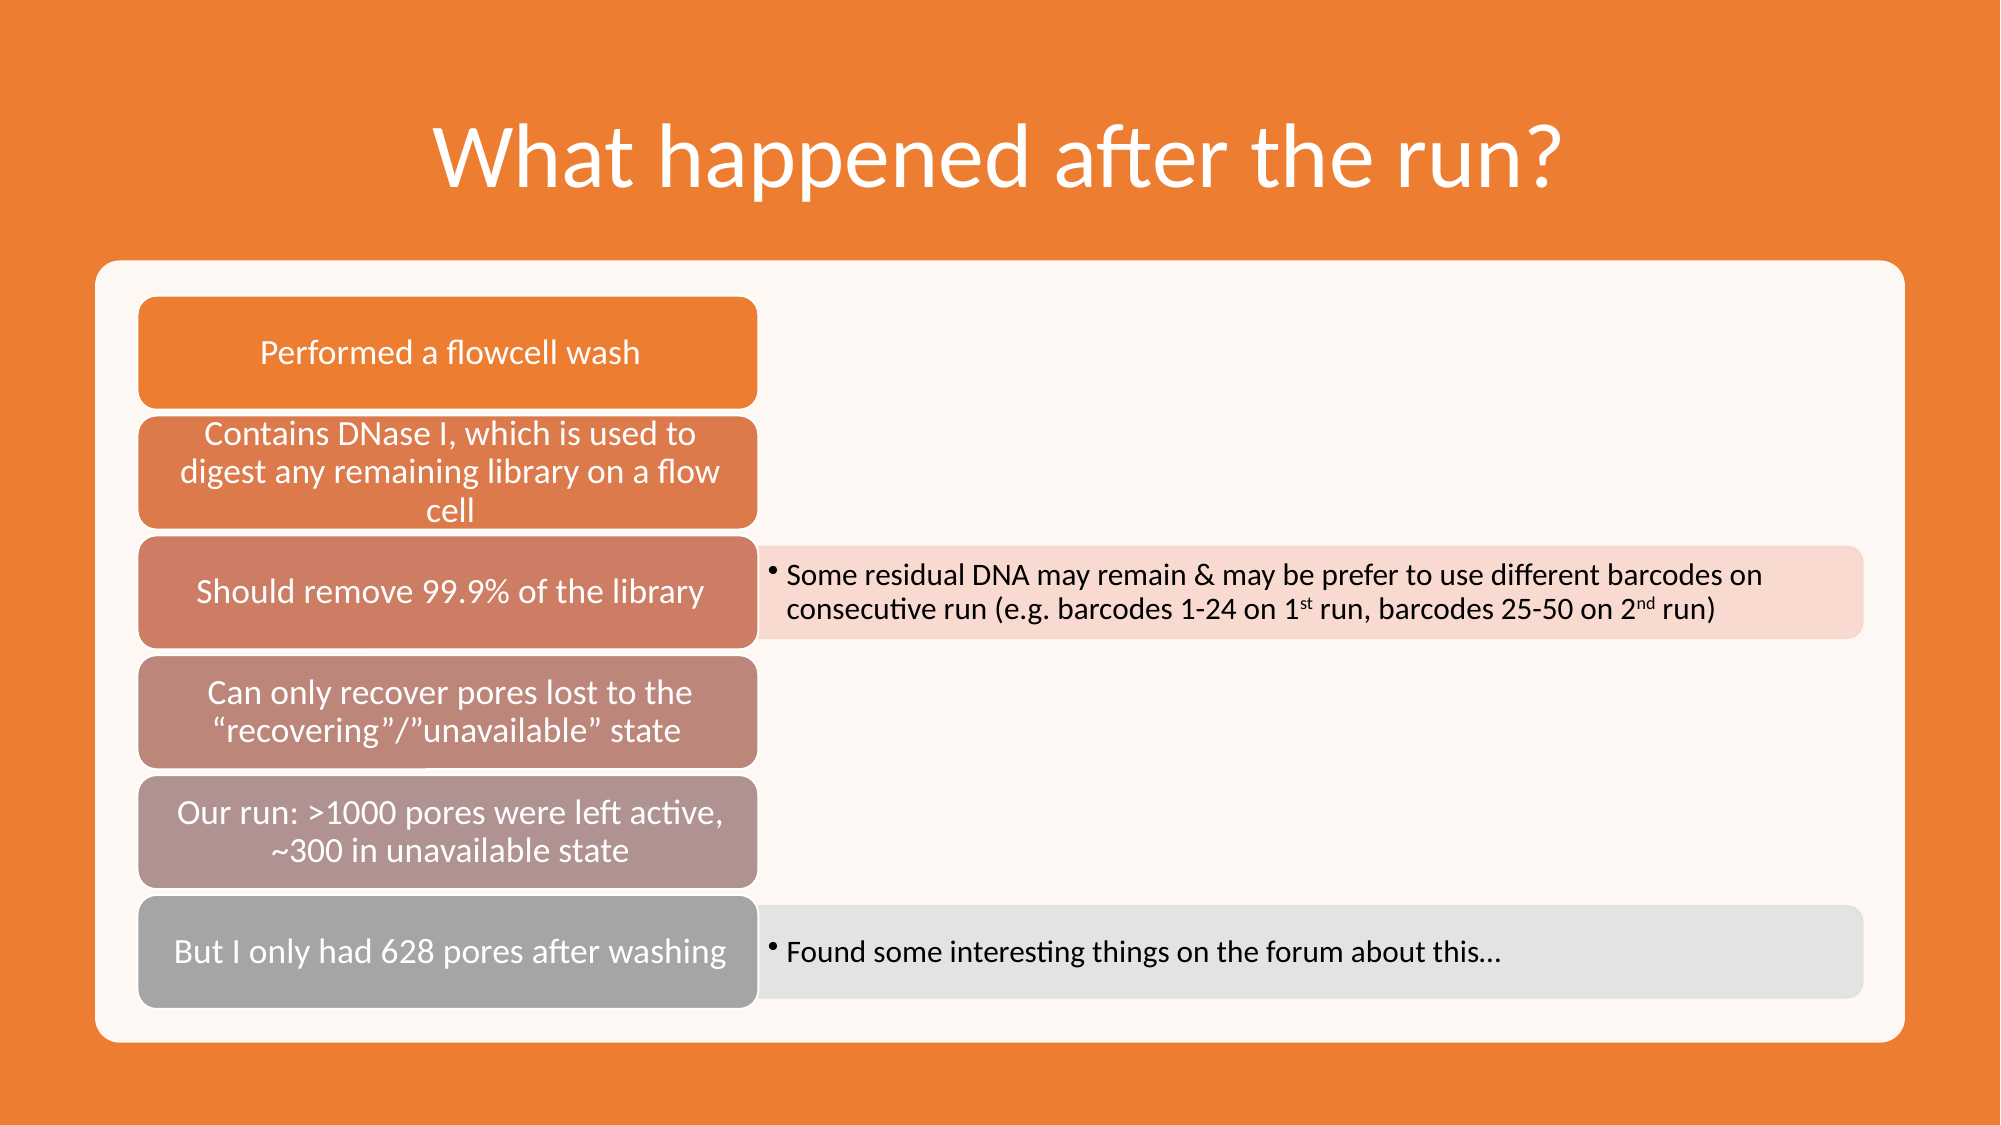

# What happened after the run?

Performed a flowcell wash
Contains DNase I, which is used to digest any remaining library on a flow cell
Some residual DNA may remain & may be prefer to use different barcodes on consecutive run (e.g. barcodes 1-24 on 1st run, barcodes 25-50 on 2nd run)
Should remove 99.9% of the library
Can only recover pores lost to the “recovering”/”unavailable” state
Our run: >1000 pores were left active, ~300 in unavailable state
Found some interesting things on the forum about this…
But I only had 628 pores after washing